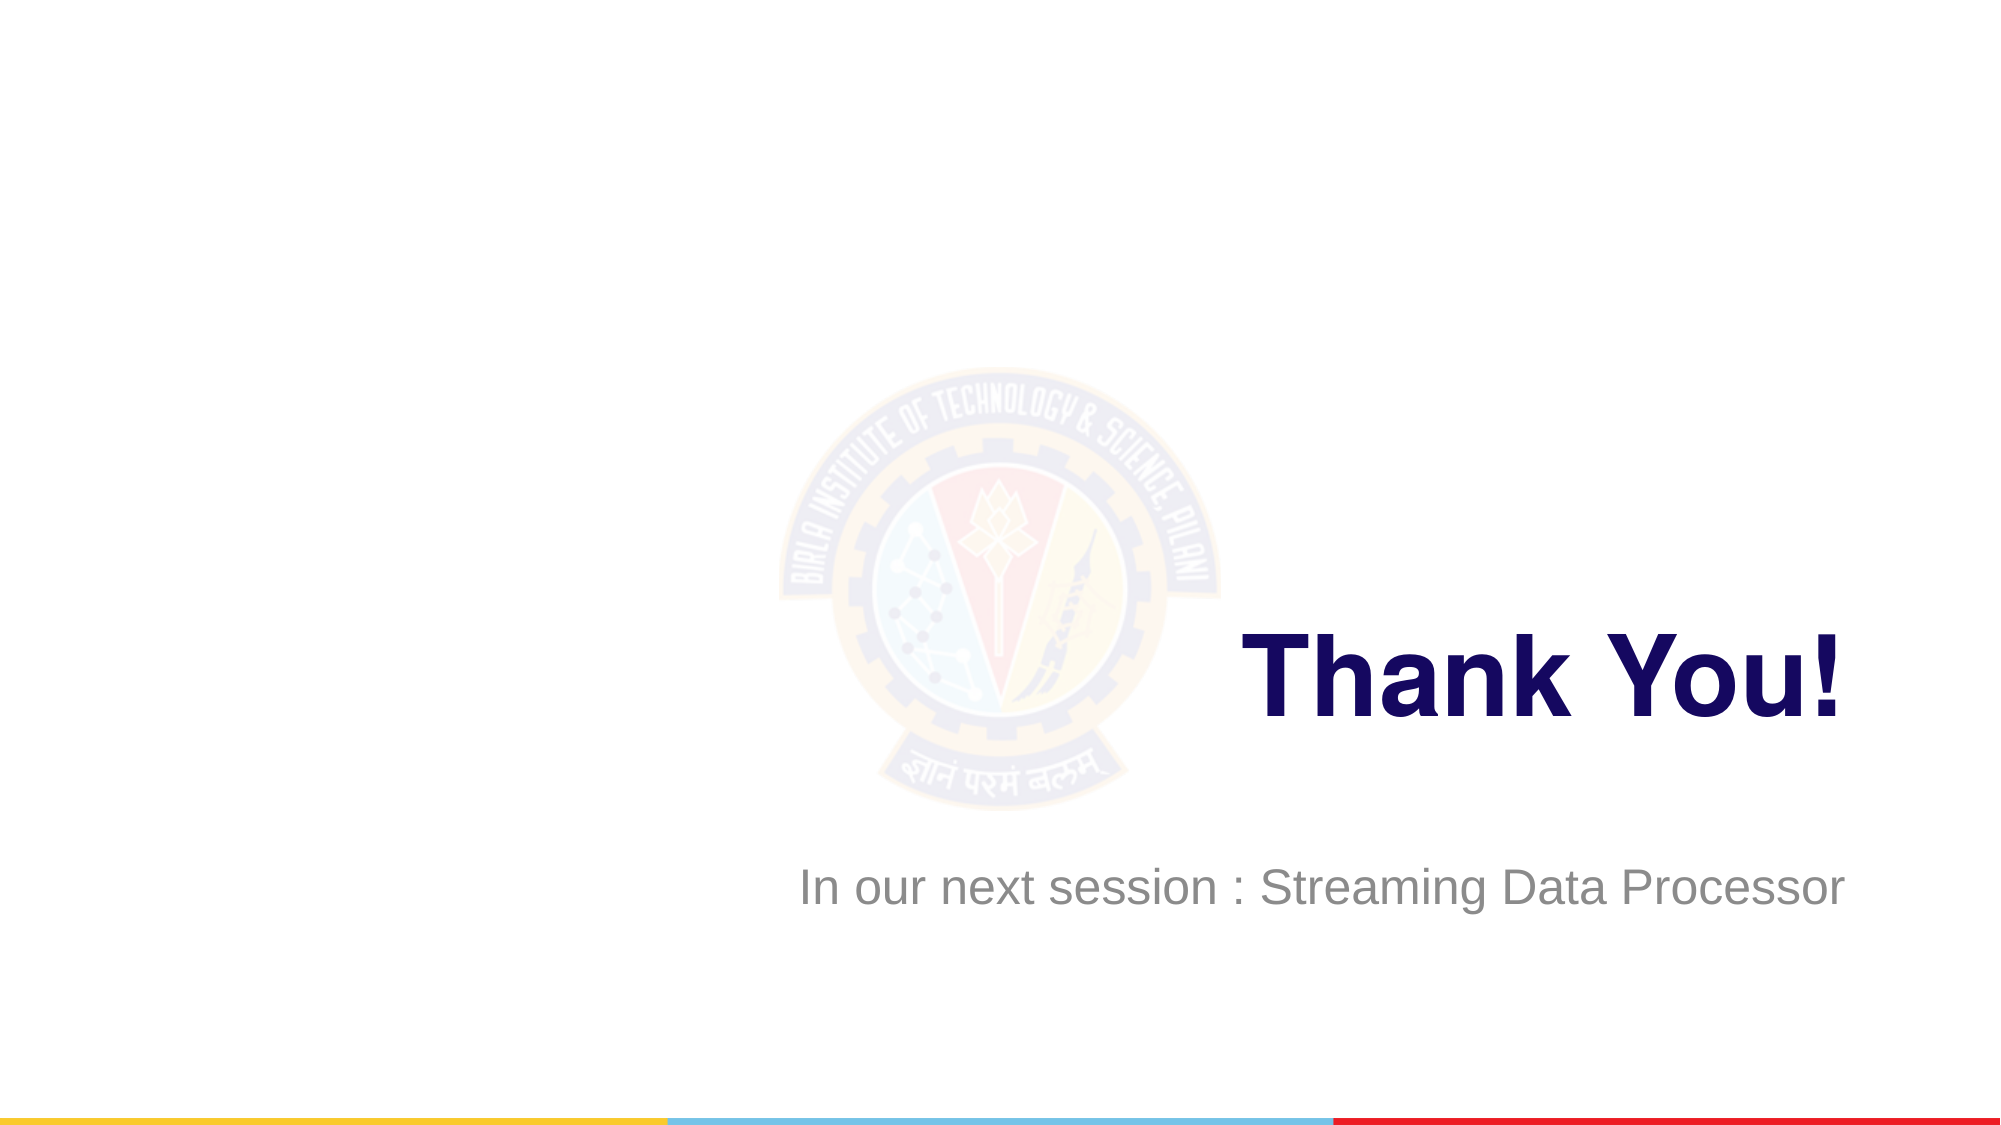

# Thank You!
In our next session : Streaming Data Processor